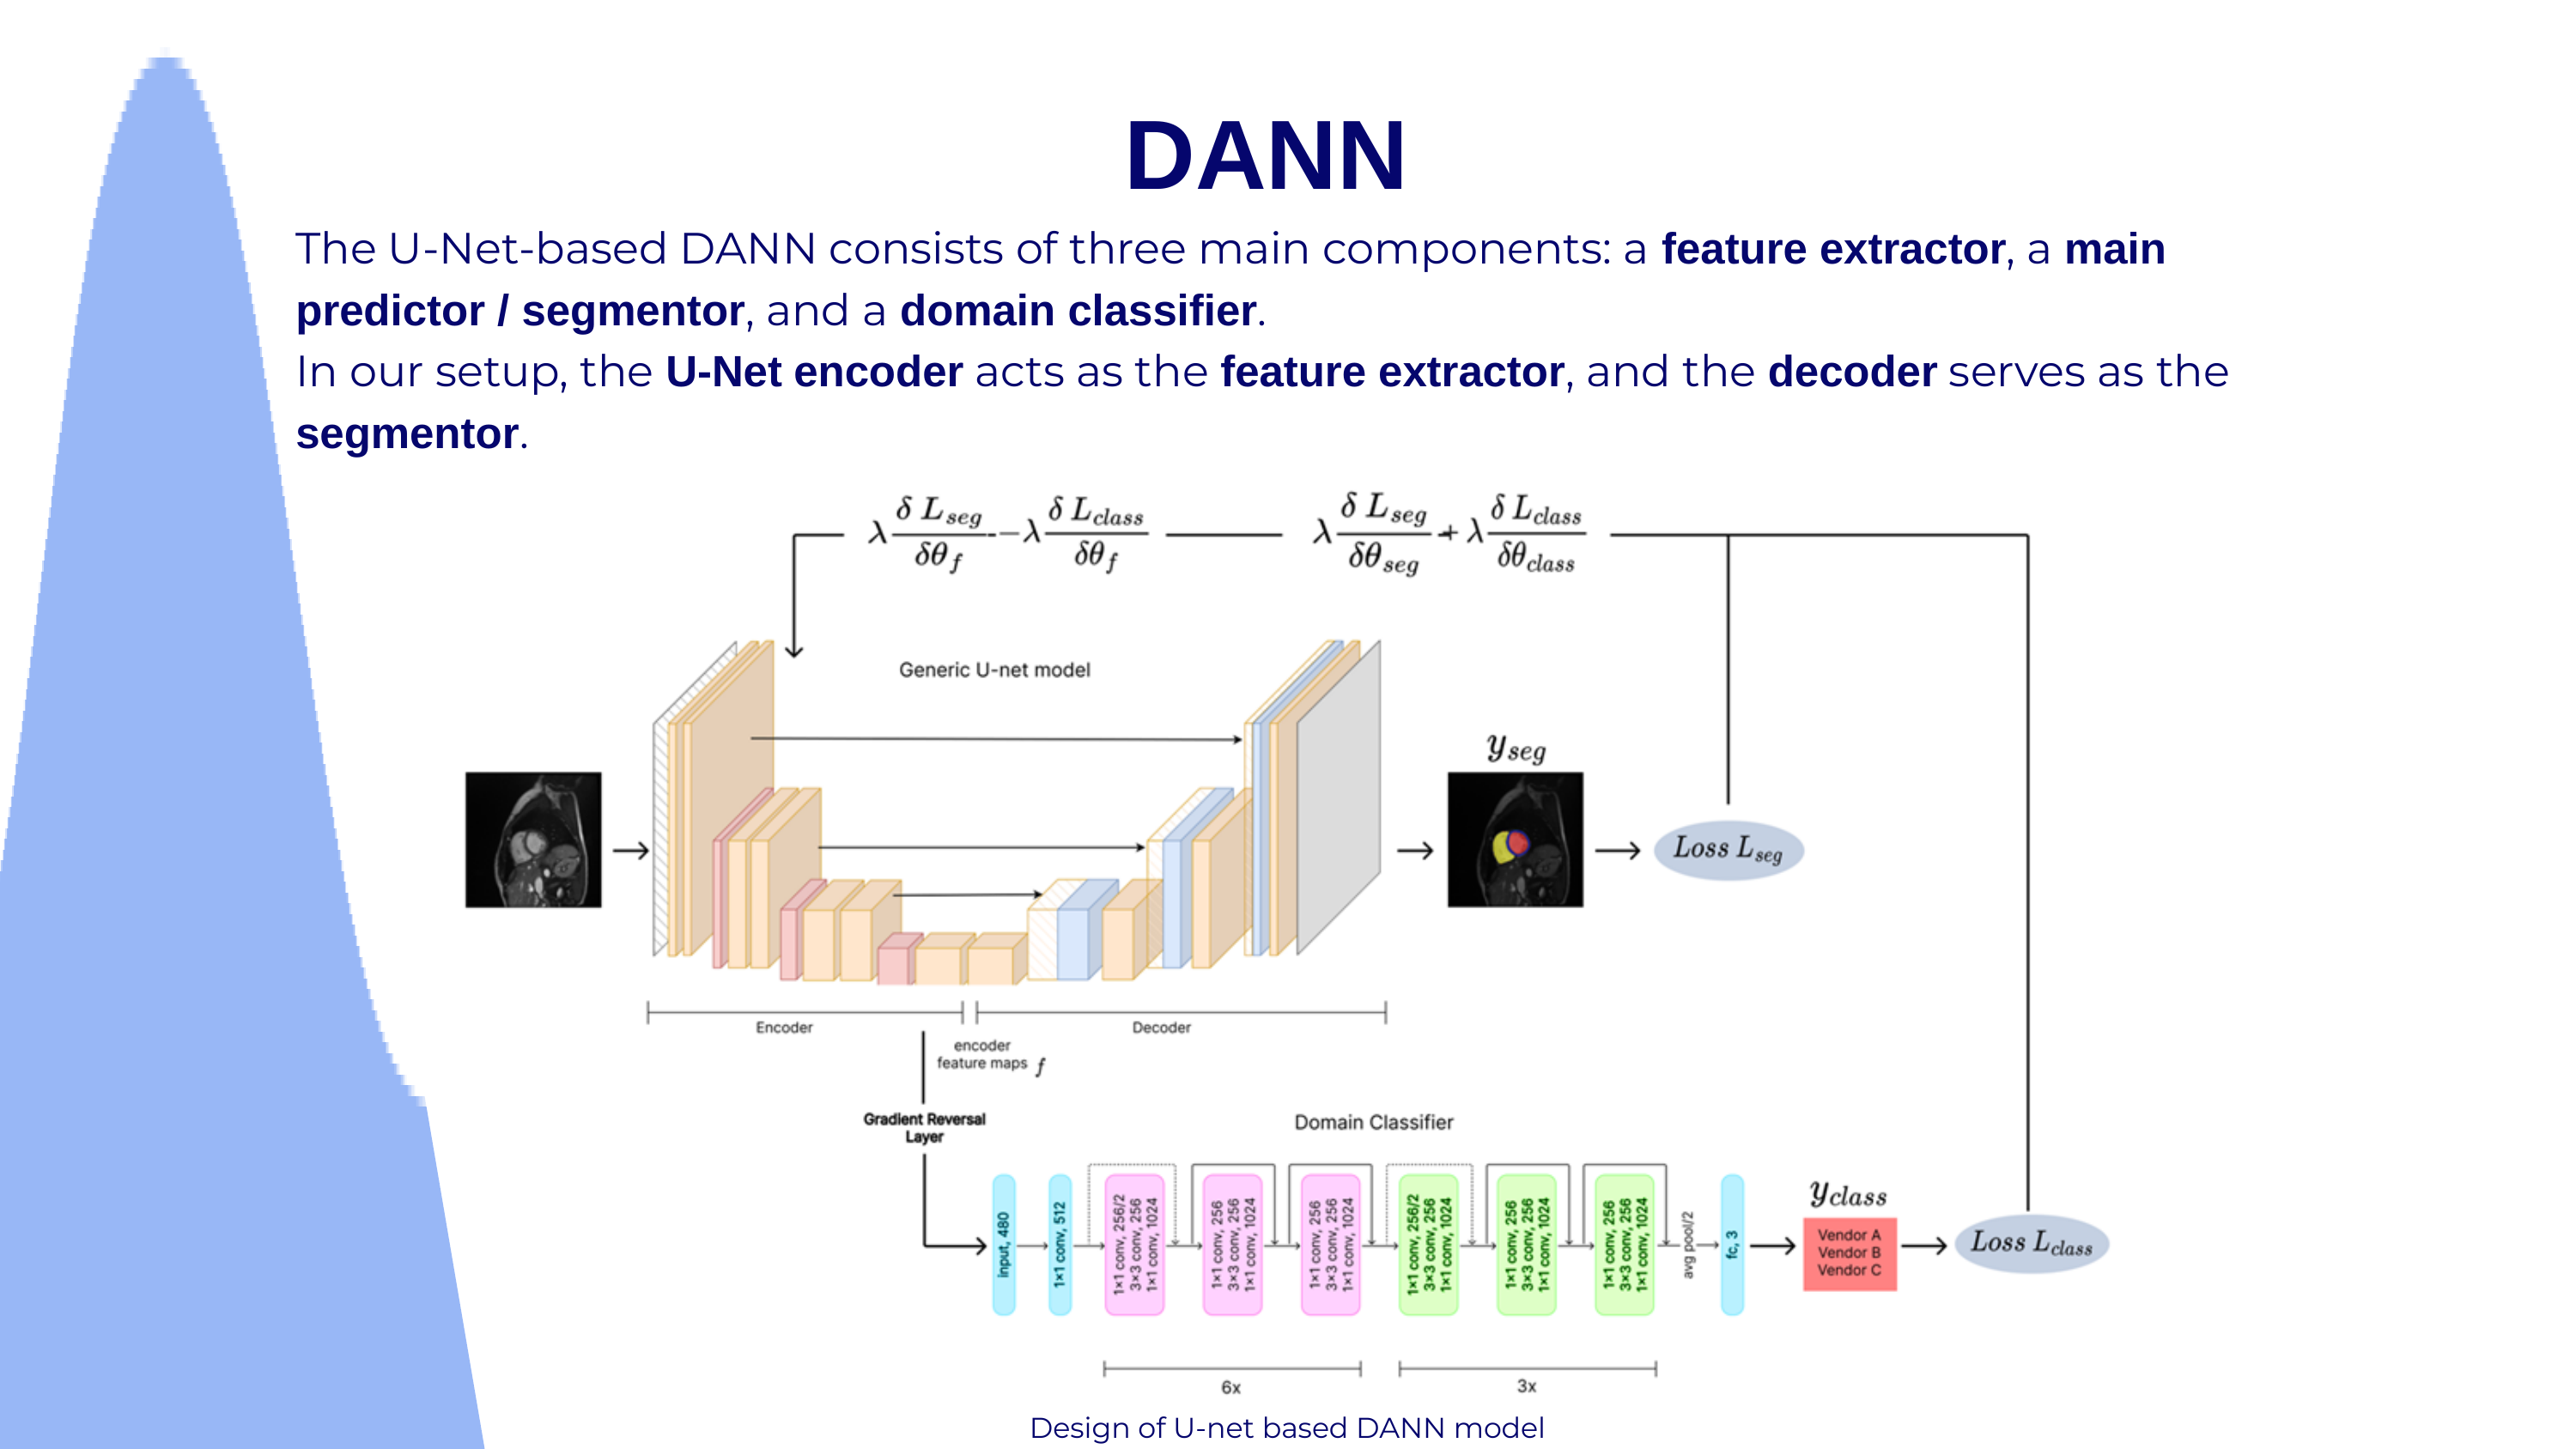

DANN
The U-Net-based DANN consists of three main components: a feature extractor, a main predictor / segmentor, and a domain classifier.
In our setup, the U-Net encoder acts as the feature extractor, and the decoder serves as the segmentor.

Design of U-net based DANN model